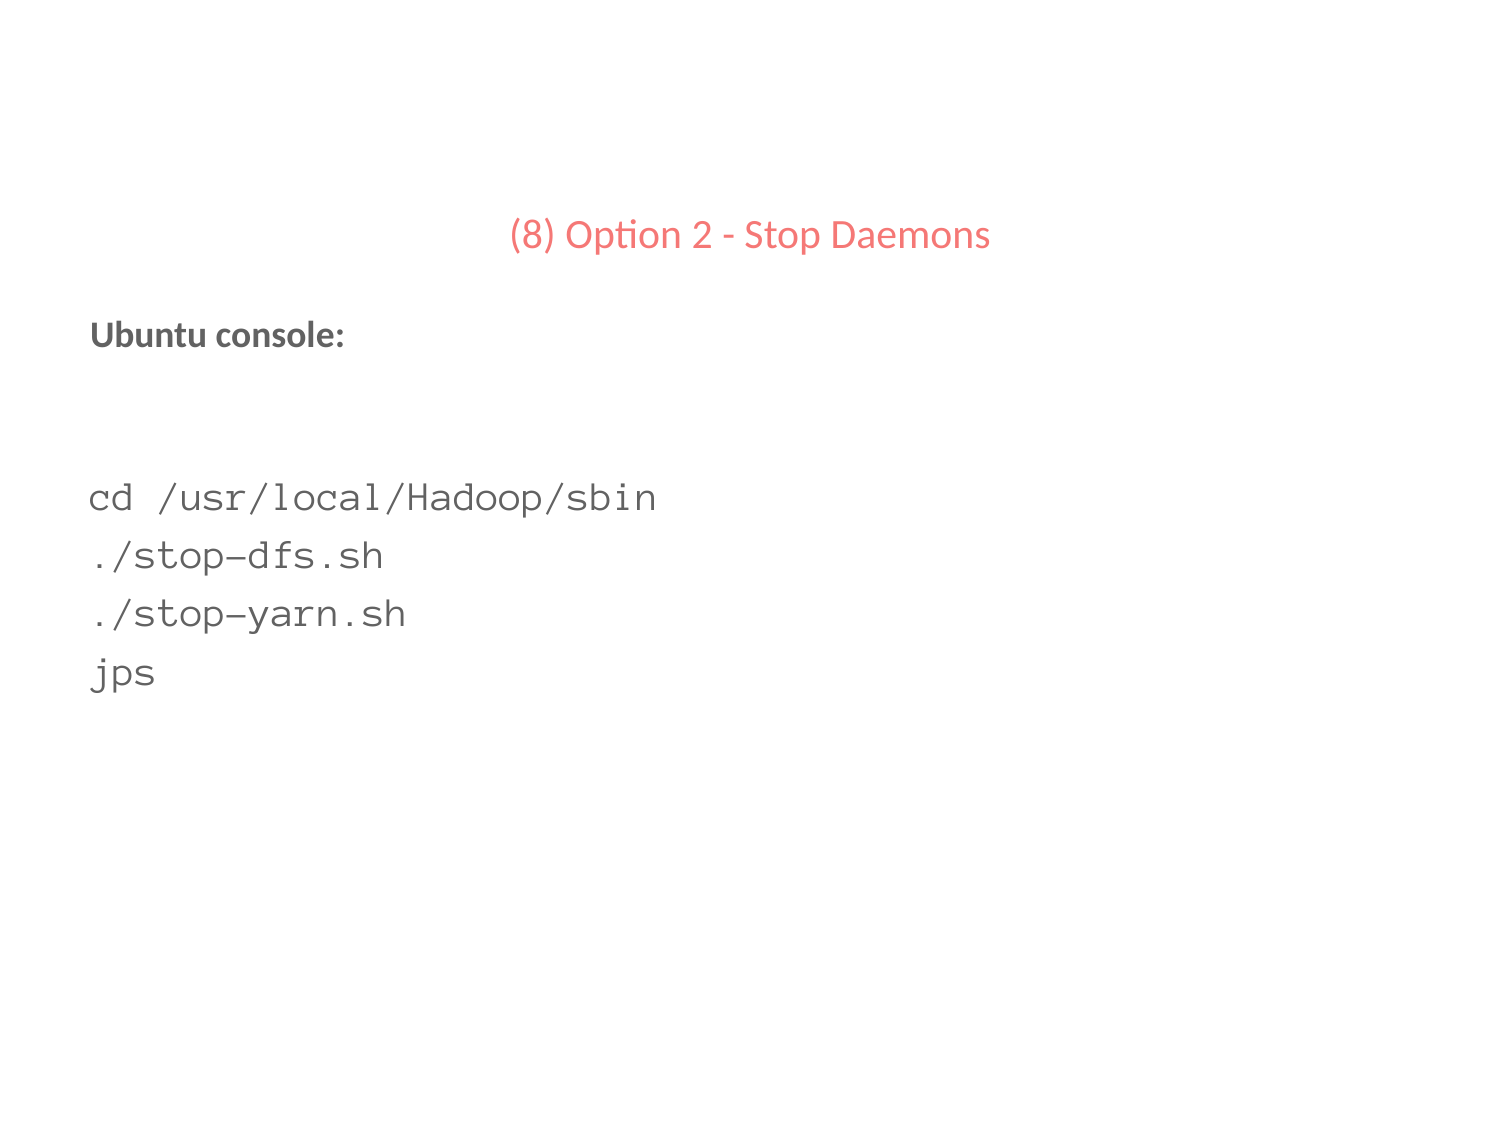

# (8) Option 2 - Stop Daemons
Ubuntu console:

cd /usr/local/Hadoop/sbin
./stop-dfs.sh
./stop-yarn.sh
jps